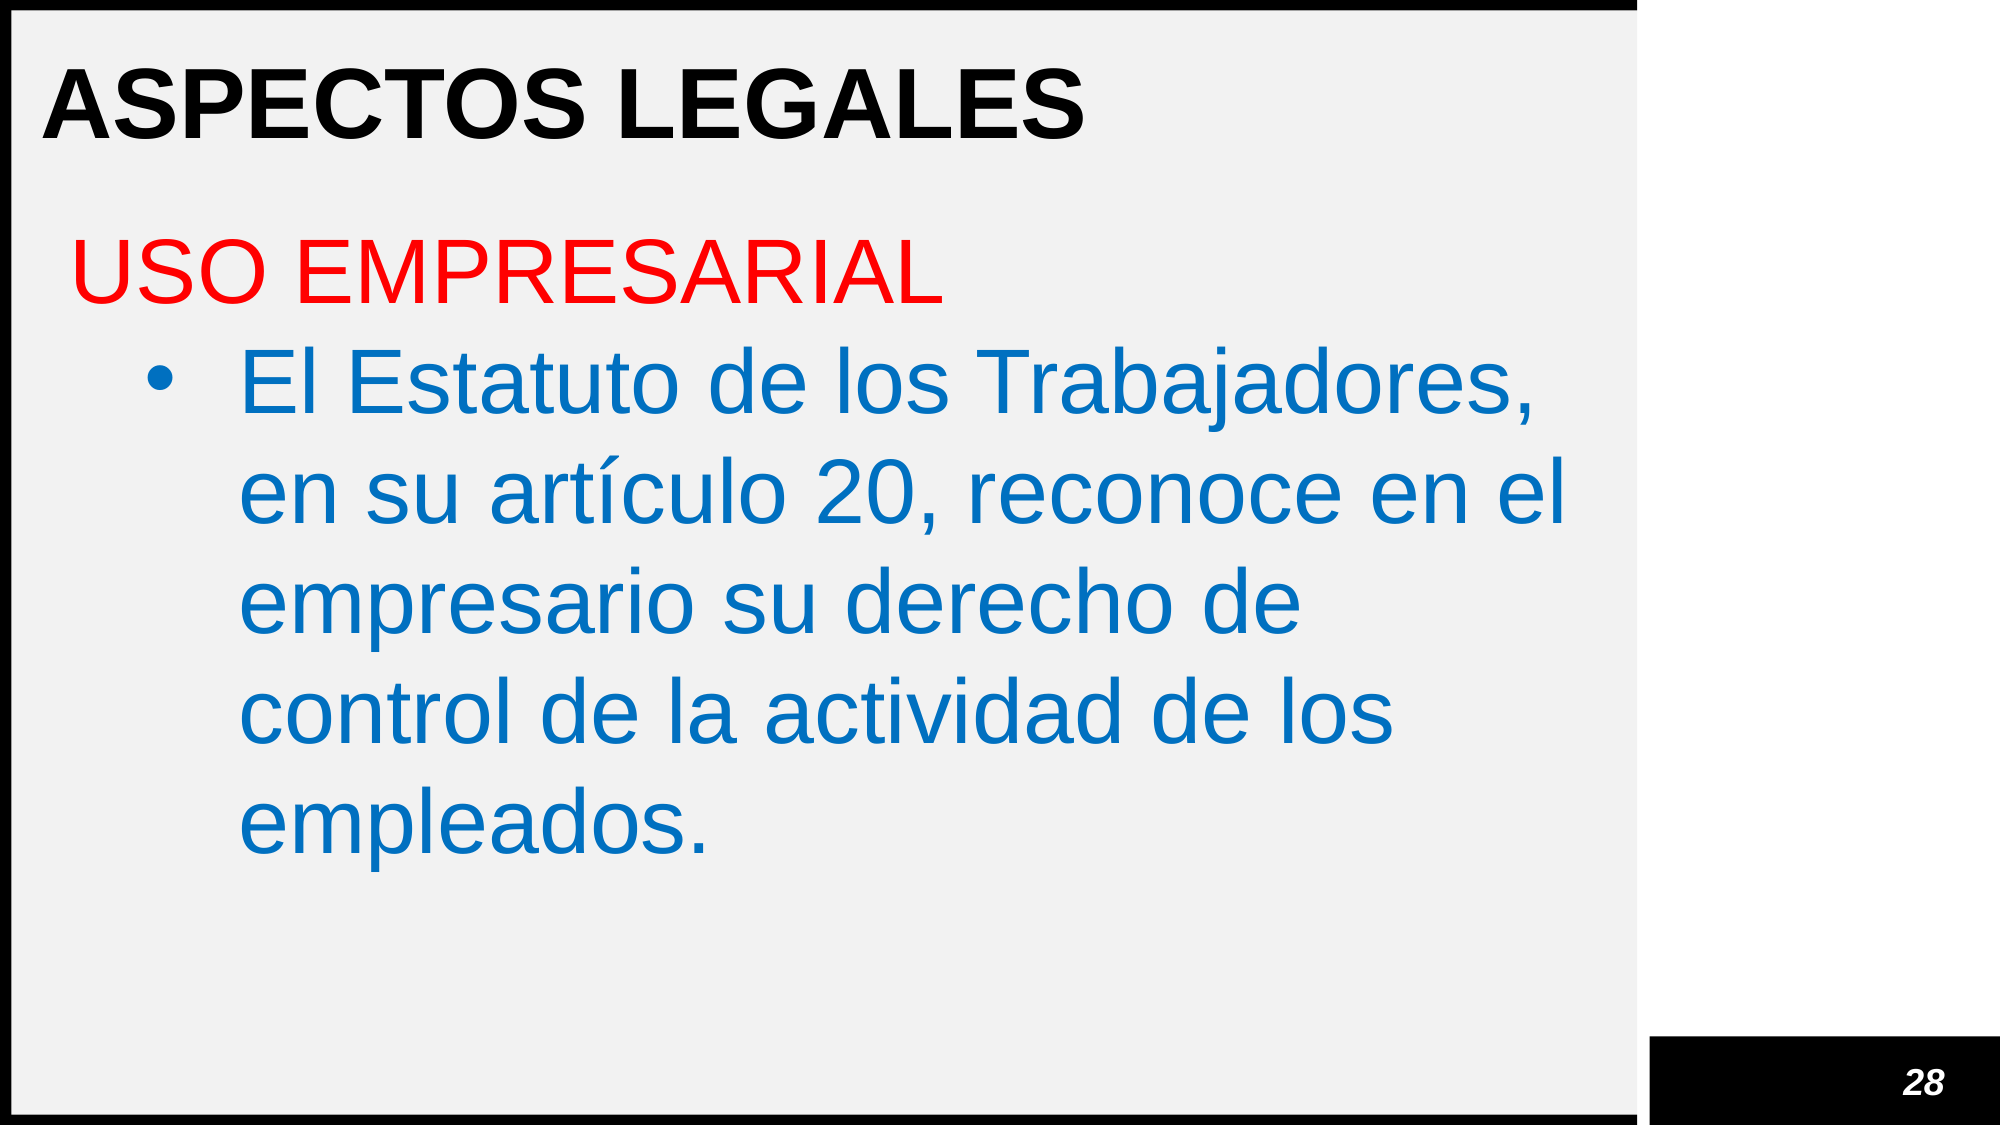

ASPECTOS LEGALES
USO EMPRESARIAL
El Estatuto de los Trabajadores, en su artículo 20, reconoce en el empresario su derecho de control de la actividad de los empleados.
28